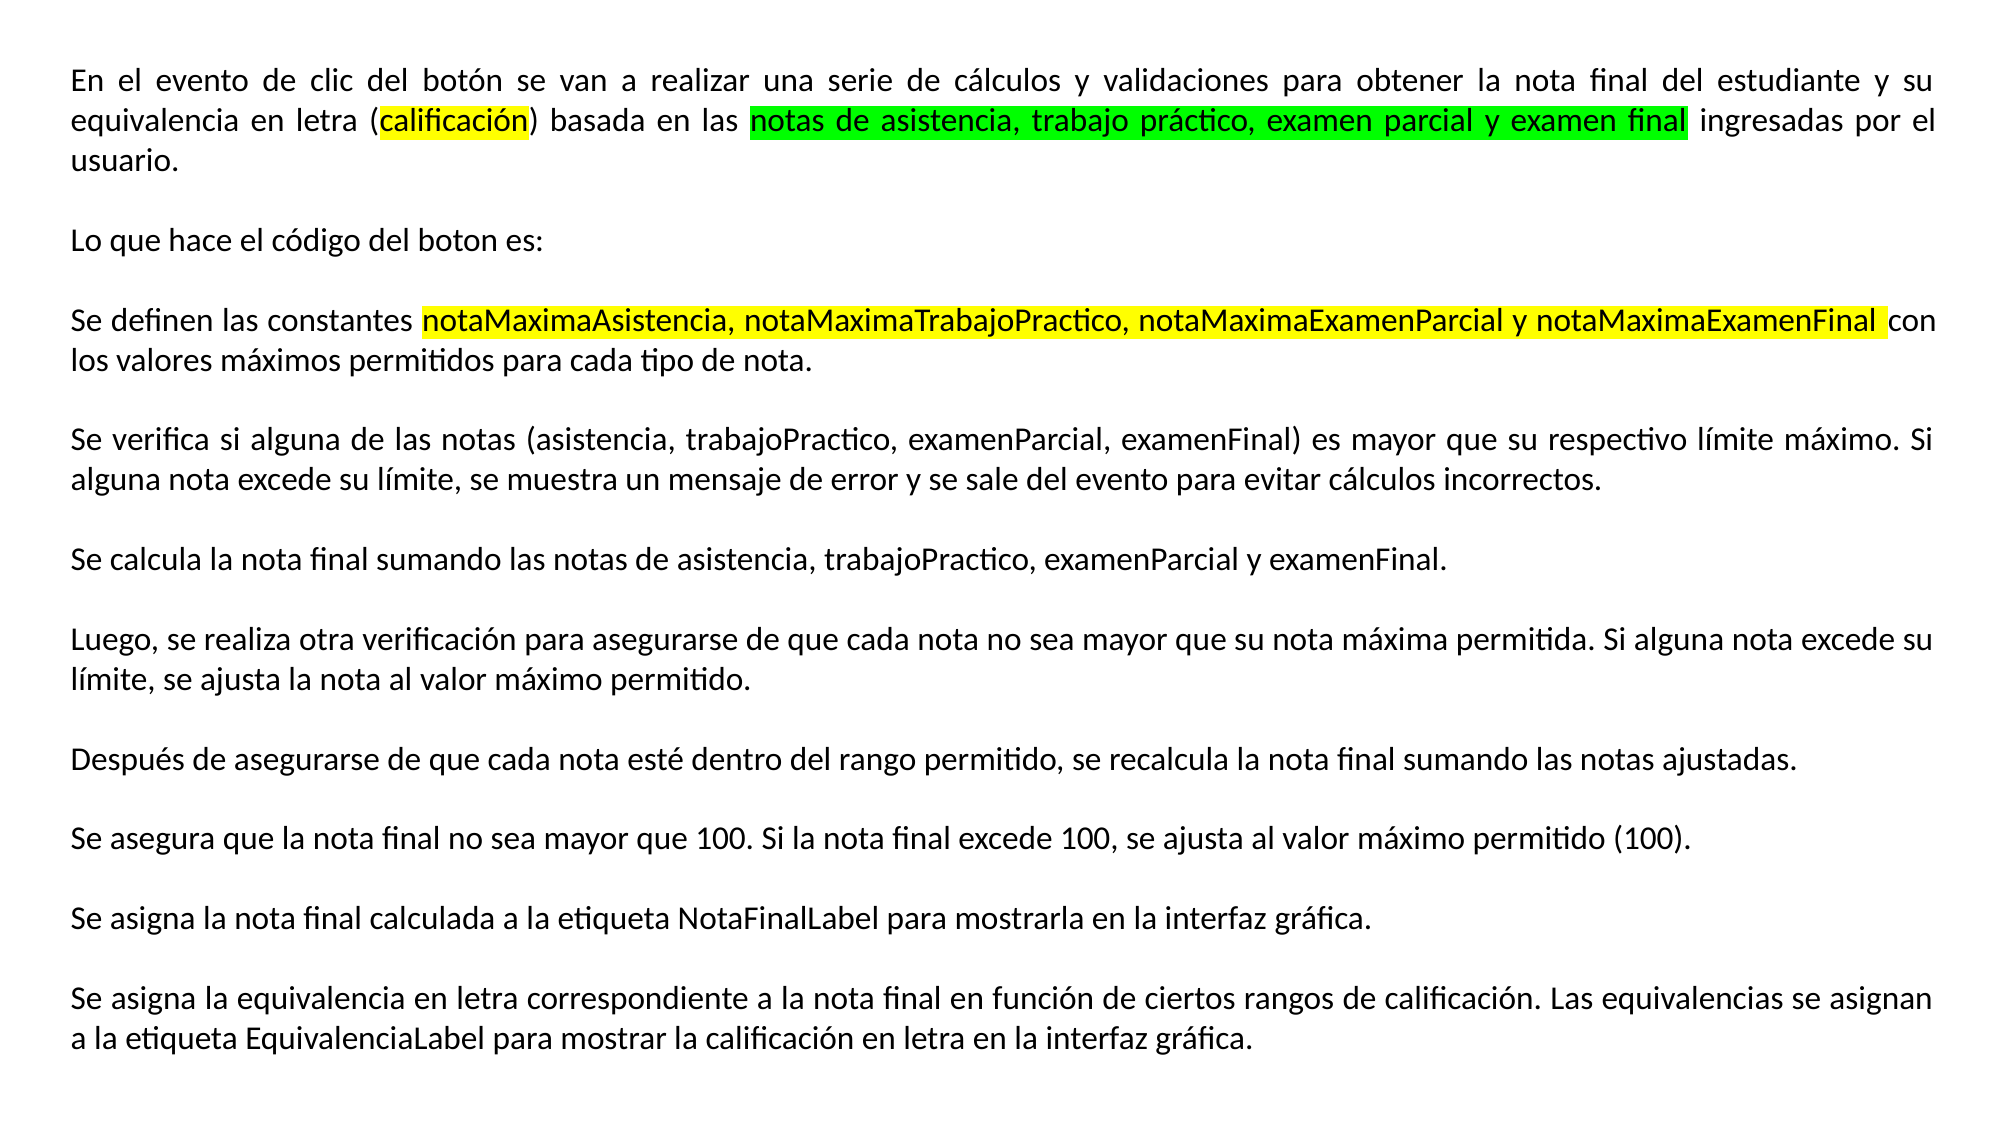

En el evento de clic del botón se van a realizar una serie de cálculos y validaciones para obtener la nota final del estudiante y su equivalencia en letra (calificación) basada en las notas de asistencia, trabajo práctico, examen parcial y examen final ingresadas por el usuario.

Lo que hace el código del boton es:

Se definen las constantes notaMaximaAsistencia, notaMaximaTrabajoPractico, notaMaximaExamenParcial y notaMaximaExamenFinal con los valores máximos permitidos para cada tipo de nota.

Se verifica si alguna de las notas (asistencia, trabajoPractico, examenParcial, examenFinal) es mayor que su respectivo límite máximo. Si alguna nota excede su límite, se muestra un mensaje de error y se sale del evento para evitar cálculos incorrectos.

Se calcula la nota final sumando las notas de asistencia, trabajoPractico, examenParcial y examenFinal.

Luego, se realiza otra verificación para asegurarse de que cada nota no sea mayor que su nota máxima permitida. Si alguna nota excede su límite, se ajusta la nota al valor máximo permitido.

Después de asegurarse de que cada nota esté dentro del rango permitido, se recalcula la nota final sumando las notas ajustadas.

Se asegura que la nota final no sea mayor que 100. Si la nota final excede 100, se ajusta al valor máximo permitido (100).

Se asigna la nota final calculada a la etiqueta NotaFinalLabel para mostrarla en la interfaz gráfica.

Se asigna la equivalencia en letra correspondiente a la nota final en función de ciertos rangos de calificación. Las equivalencias se asignan a la etiqueta EquivalenciaLabel para mostrar la calificación en letra en la interfaz gráfica.